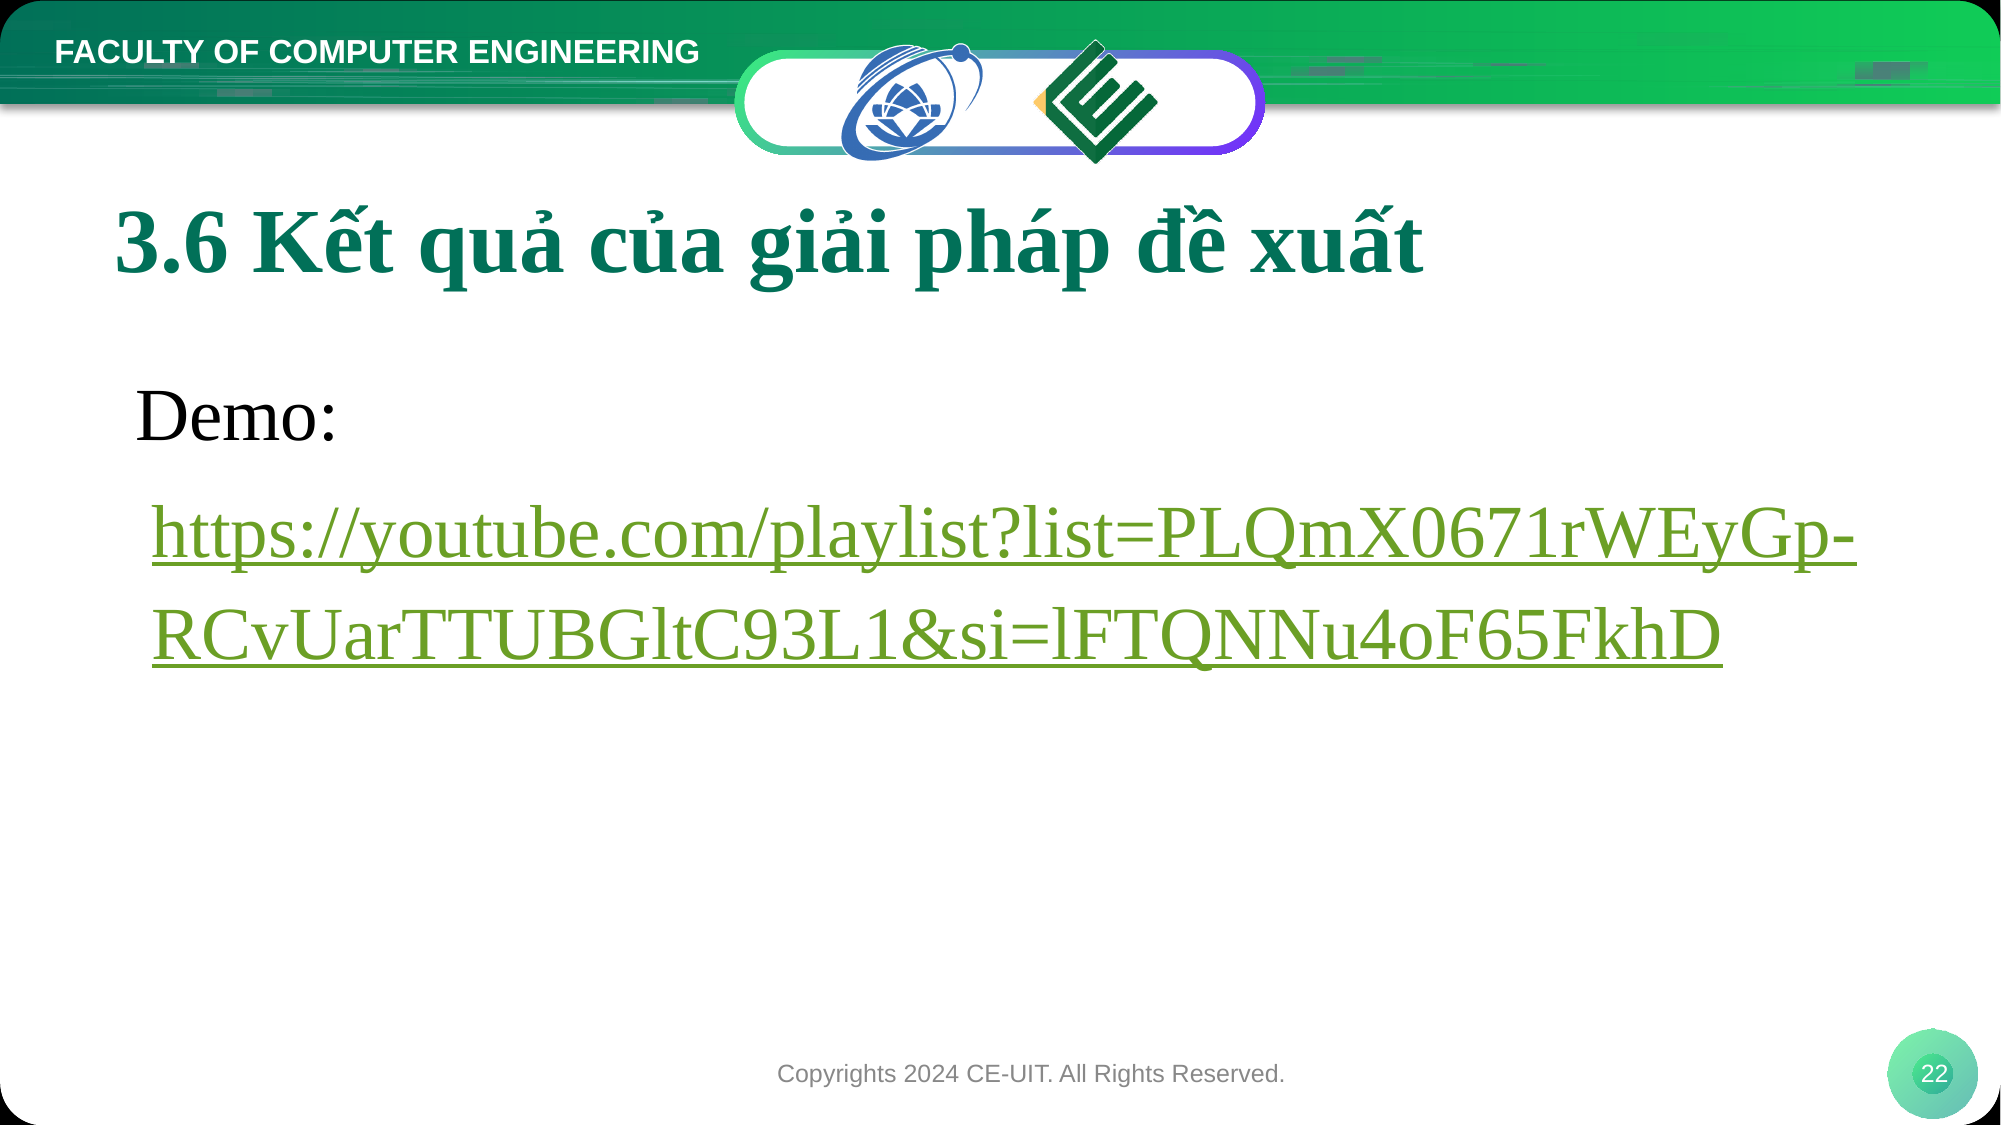

# 3.6 Kết quả của giải pháp đề xuất
Demo:    https://youtube.com/playlist?list=PLQmX0671rWEyGp-RCvUarTTUBGltC93L1&si=lFTQNNu4oF65FkhD

Copyrights 2024 CE-UIT. All Rights Reserved.
22